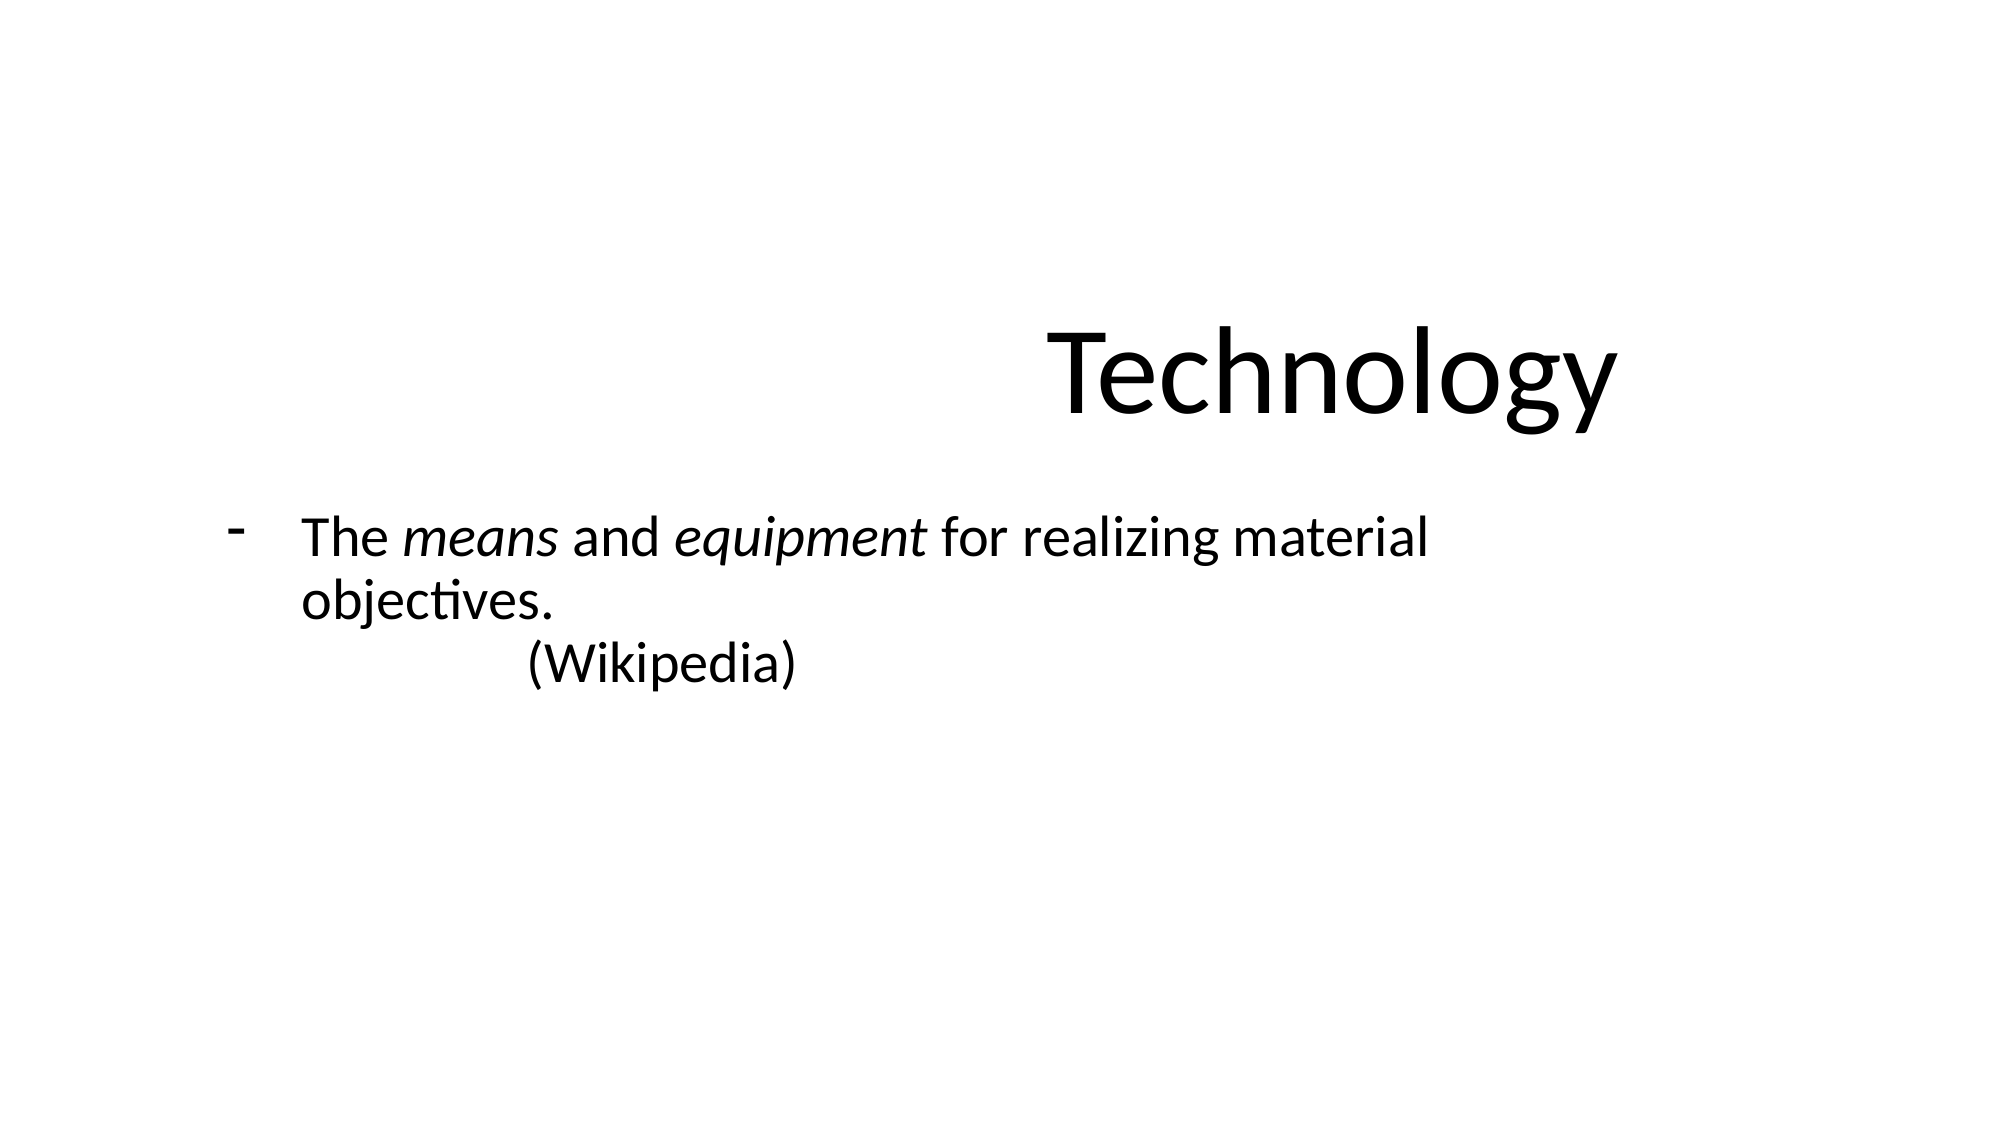

Technology
The means and equipment for realizing material objectives.
		(Wikipedia)